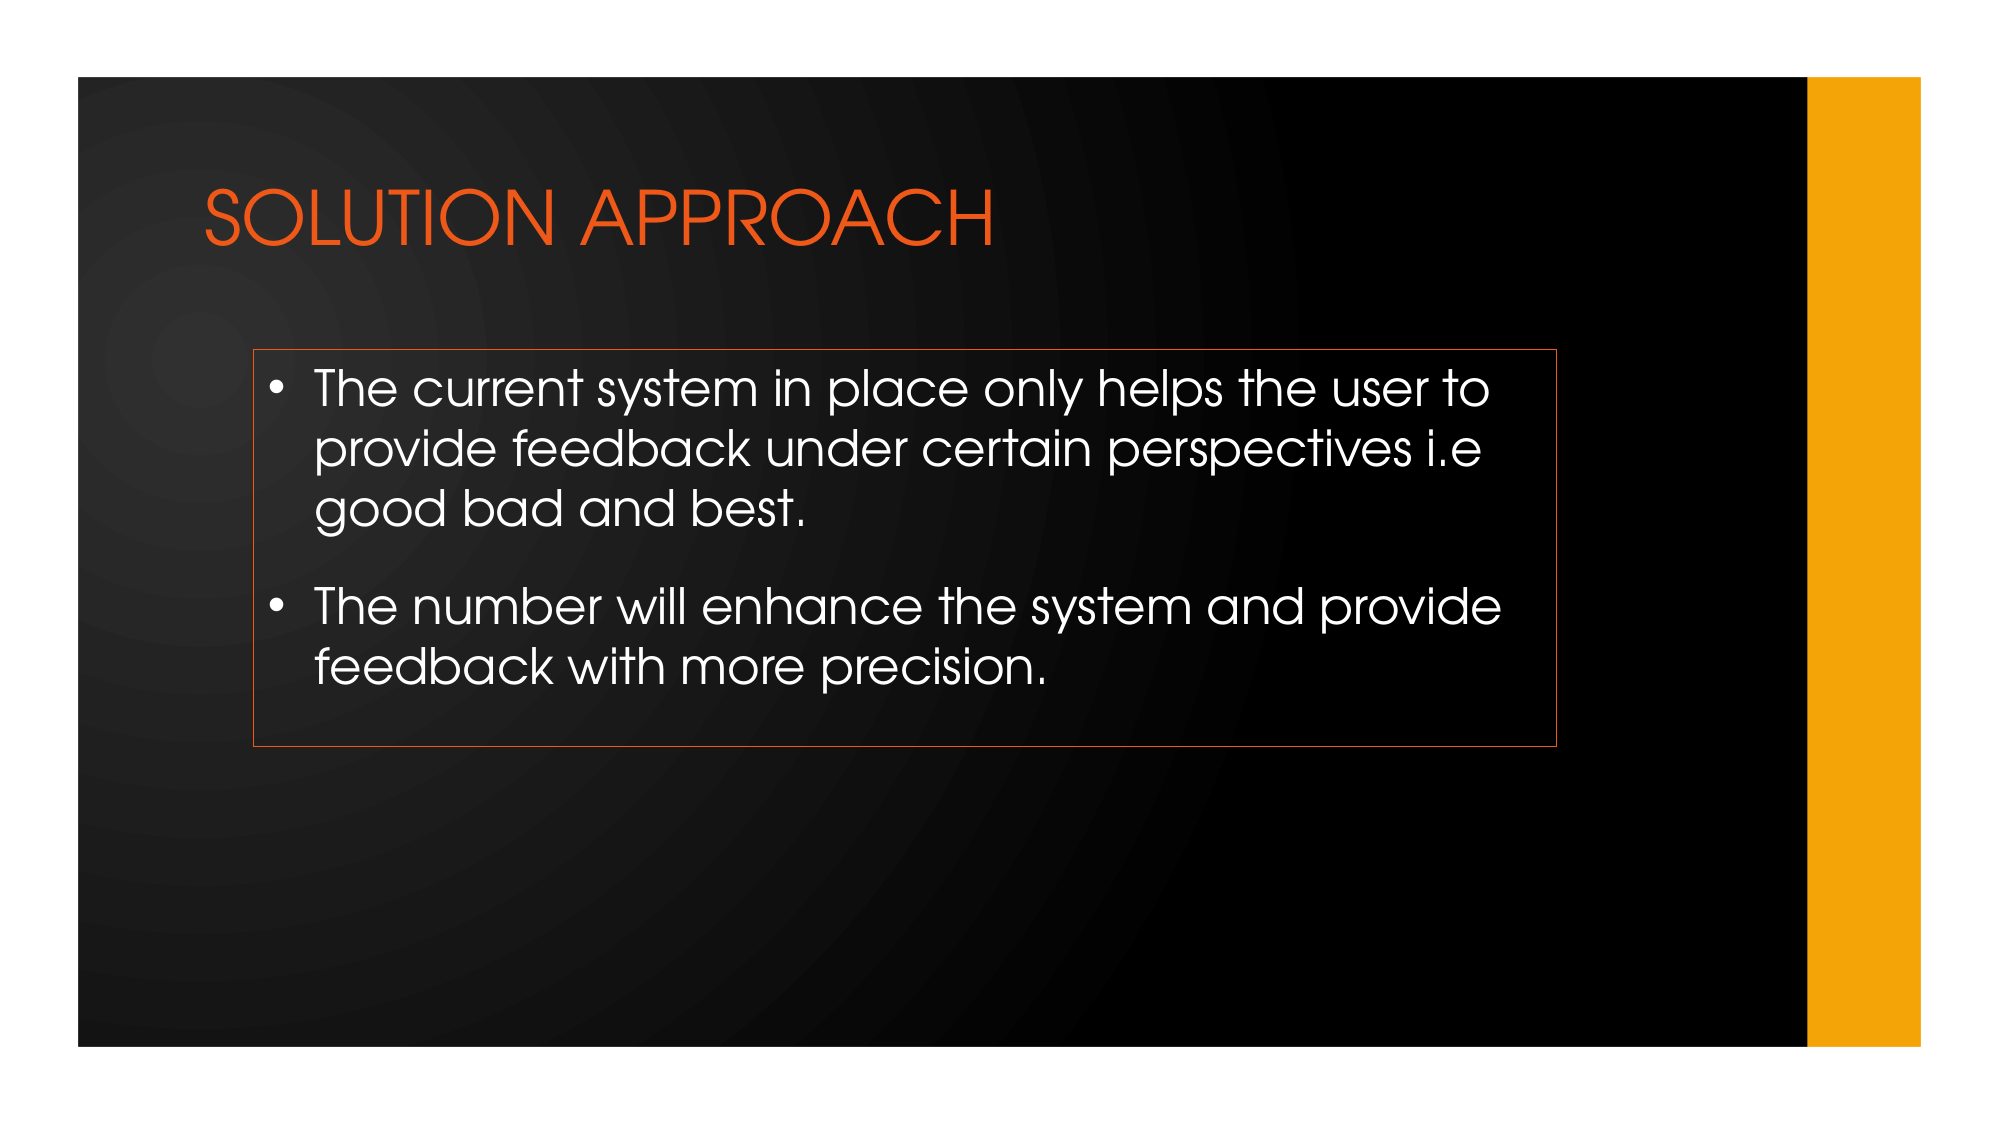

# SOLUTION APPROACH
The current system in place only helps the user to provide feedback under certain perspectives i.e good bad and best.
The number will enhance the system and provide feedback with more precision.